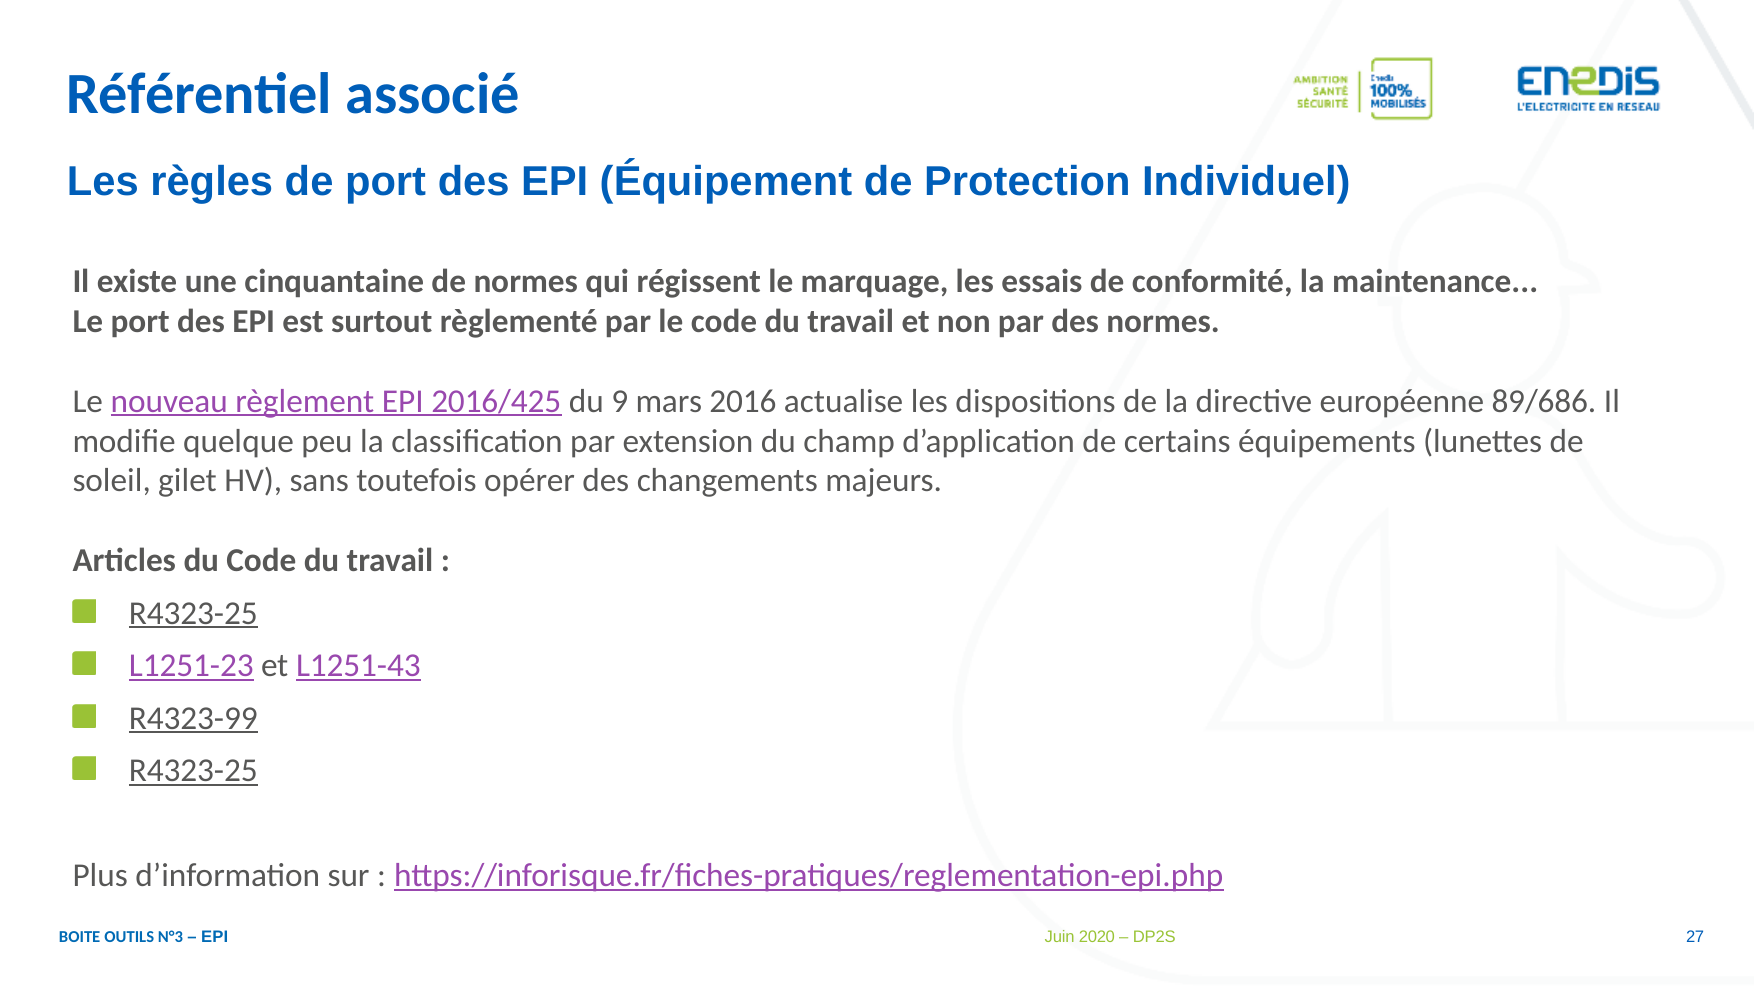

Référentiel associé
Les règles de port des EPI (Équipement de Protection Individuel)
Il existe une cinquantaine de normes qui régissent le marquage, les essais de conformité, la maintenance...
Le port des EPI est surtout règlementé par le code du travail et non par des normes.

Le nouveau règlement EPI 2016/425 du 9 mars 2016 actualise les dispositions de la directive européenne 89/686. Il modifie quelque peu la classification par extension du champ d’application de certains équipements (lunettes de soleil, gilet HV), sans toutefois opérer des changements majeurs.

Articles du Code du travail :
R4323-25
L1251-23 et L1251-43
R4323-99
R4323-25

Plus d’information sur : https://inforisque.fr/fiches-pratiques/reglementation-epi.php